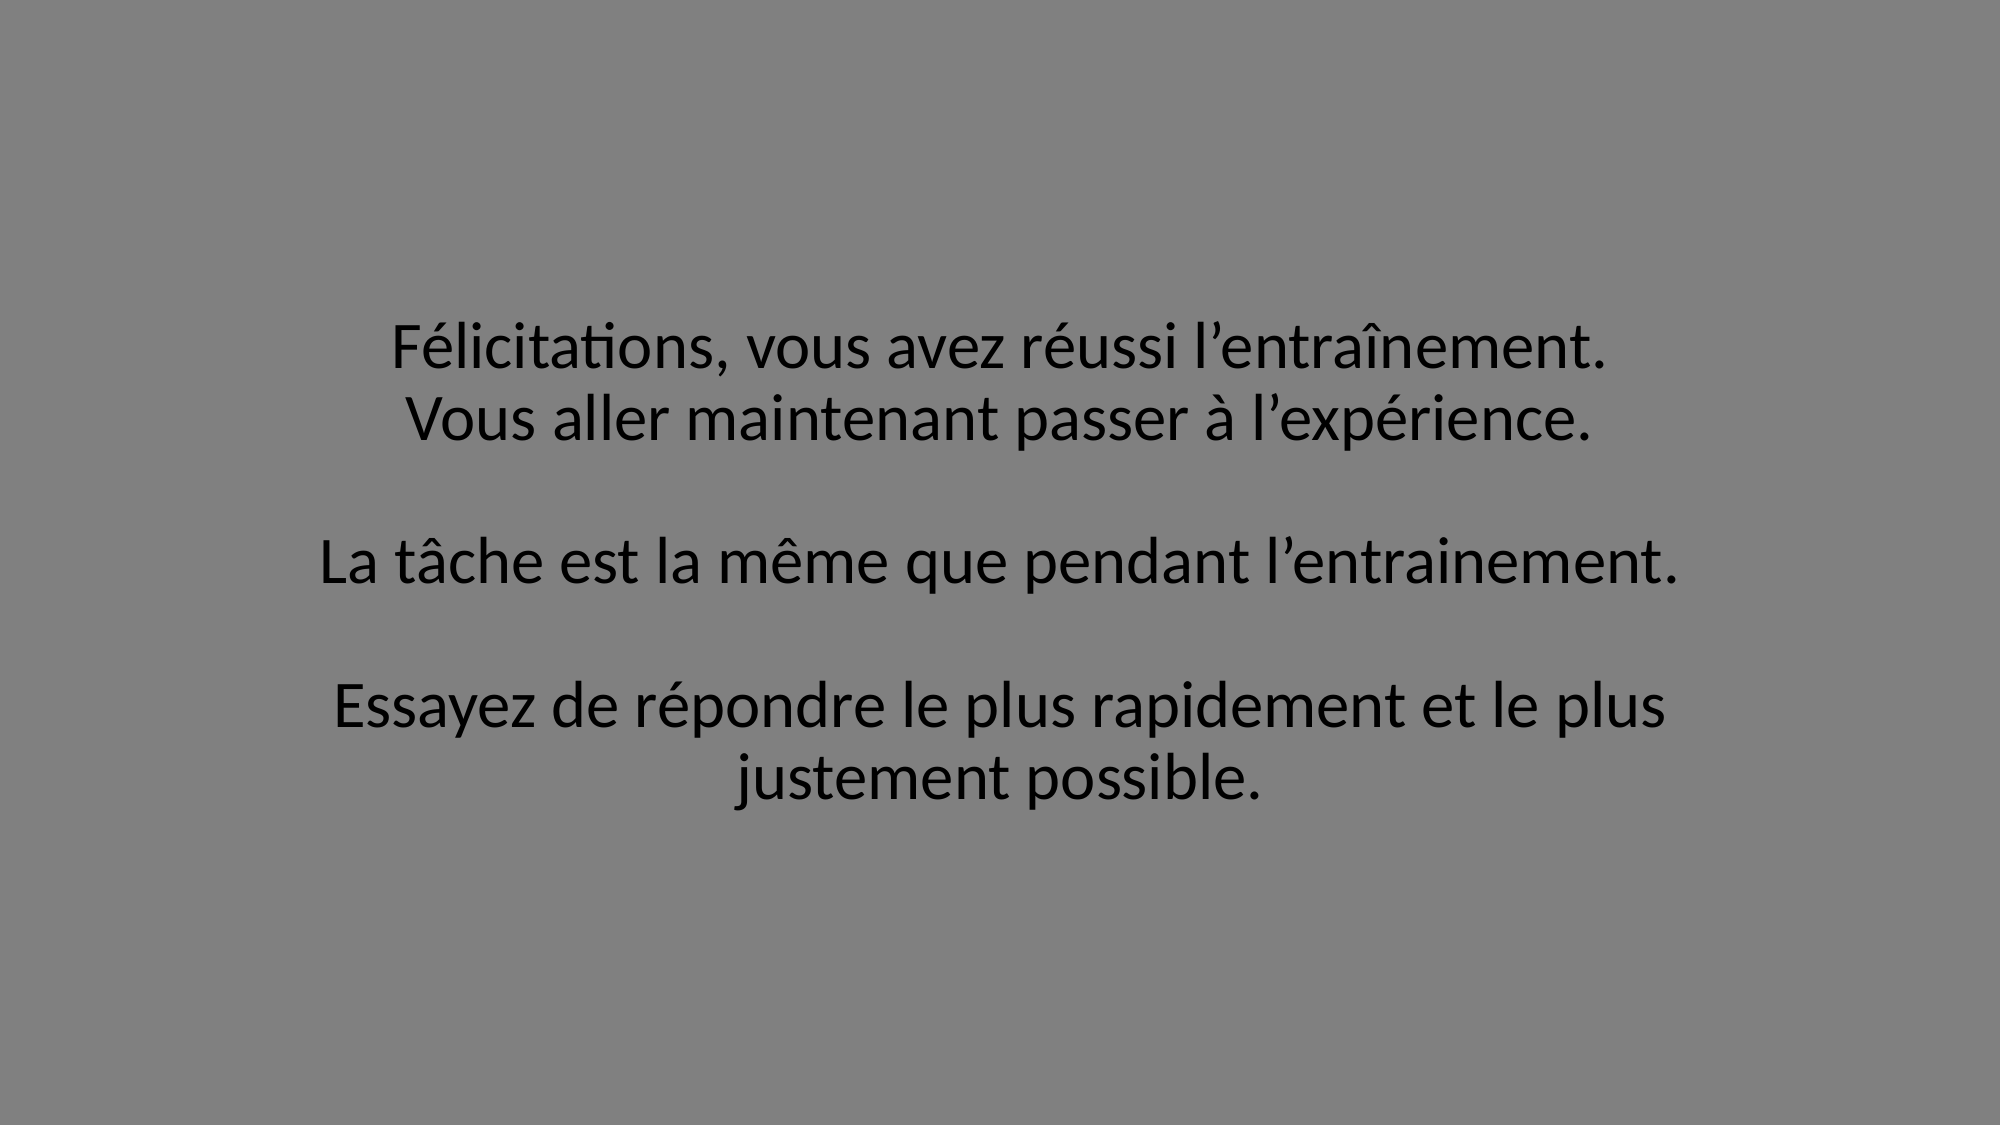

# Félicitations, vous avez réussi l’entraînement. Vous aller maintenant passer à l’expérience. La tâche est la même que pendant l’entrainement. Essayez de répondre le plus rapidement et le plus justement possible.